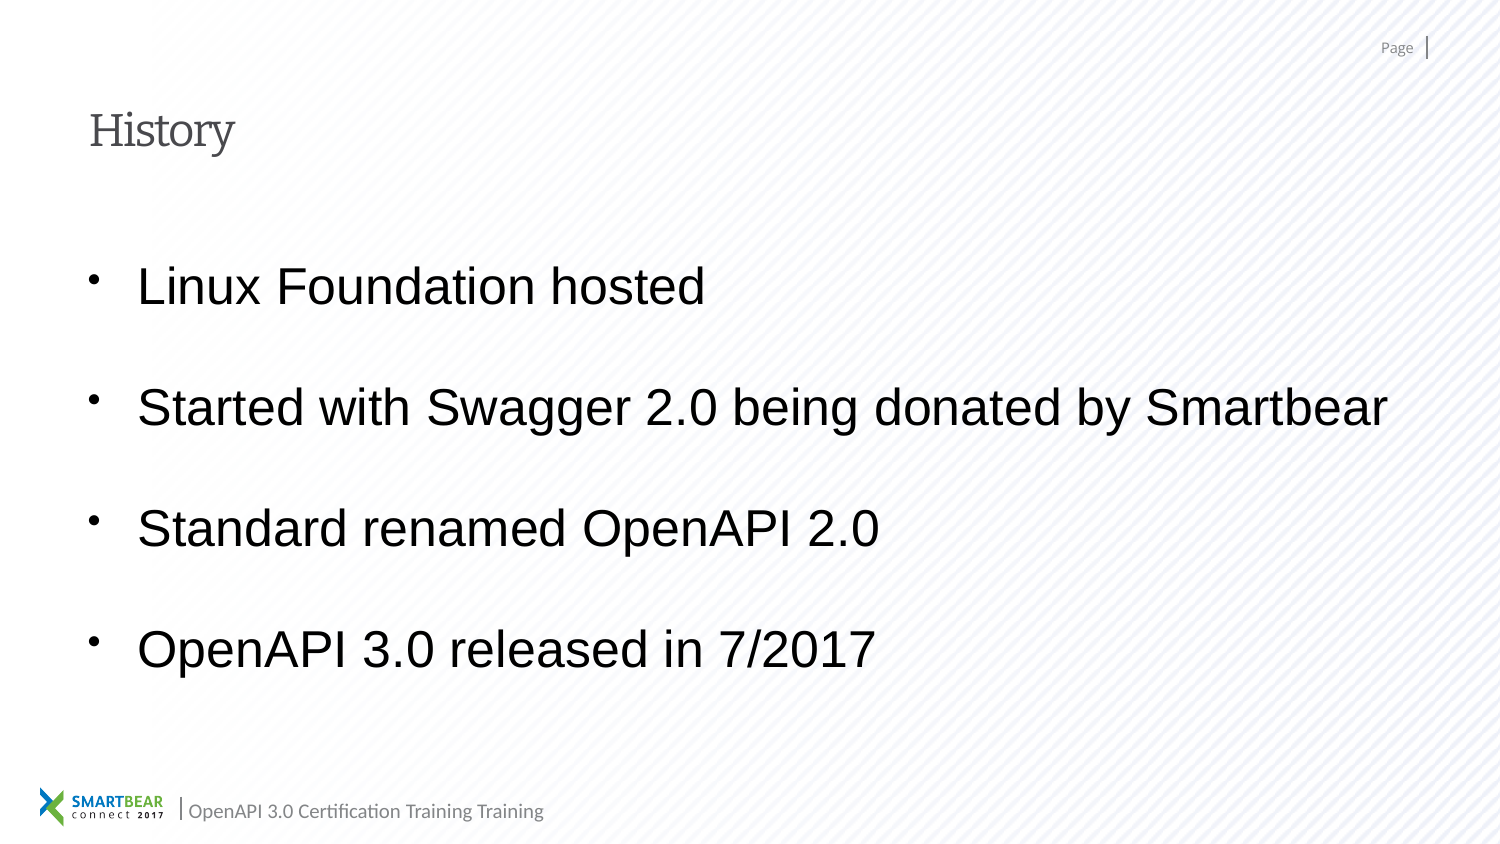

# History

Linux Foundation hosted
Started with Swagger 2.0 being donated by Smartbear
Standard renamed OpenAPI 2.0
OpenAPI 3.0 released in 7/2017
OpenAPI 3.0 Certification Training Training